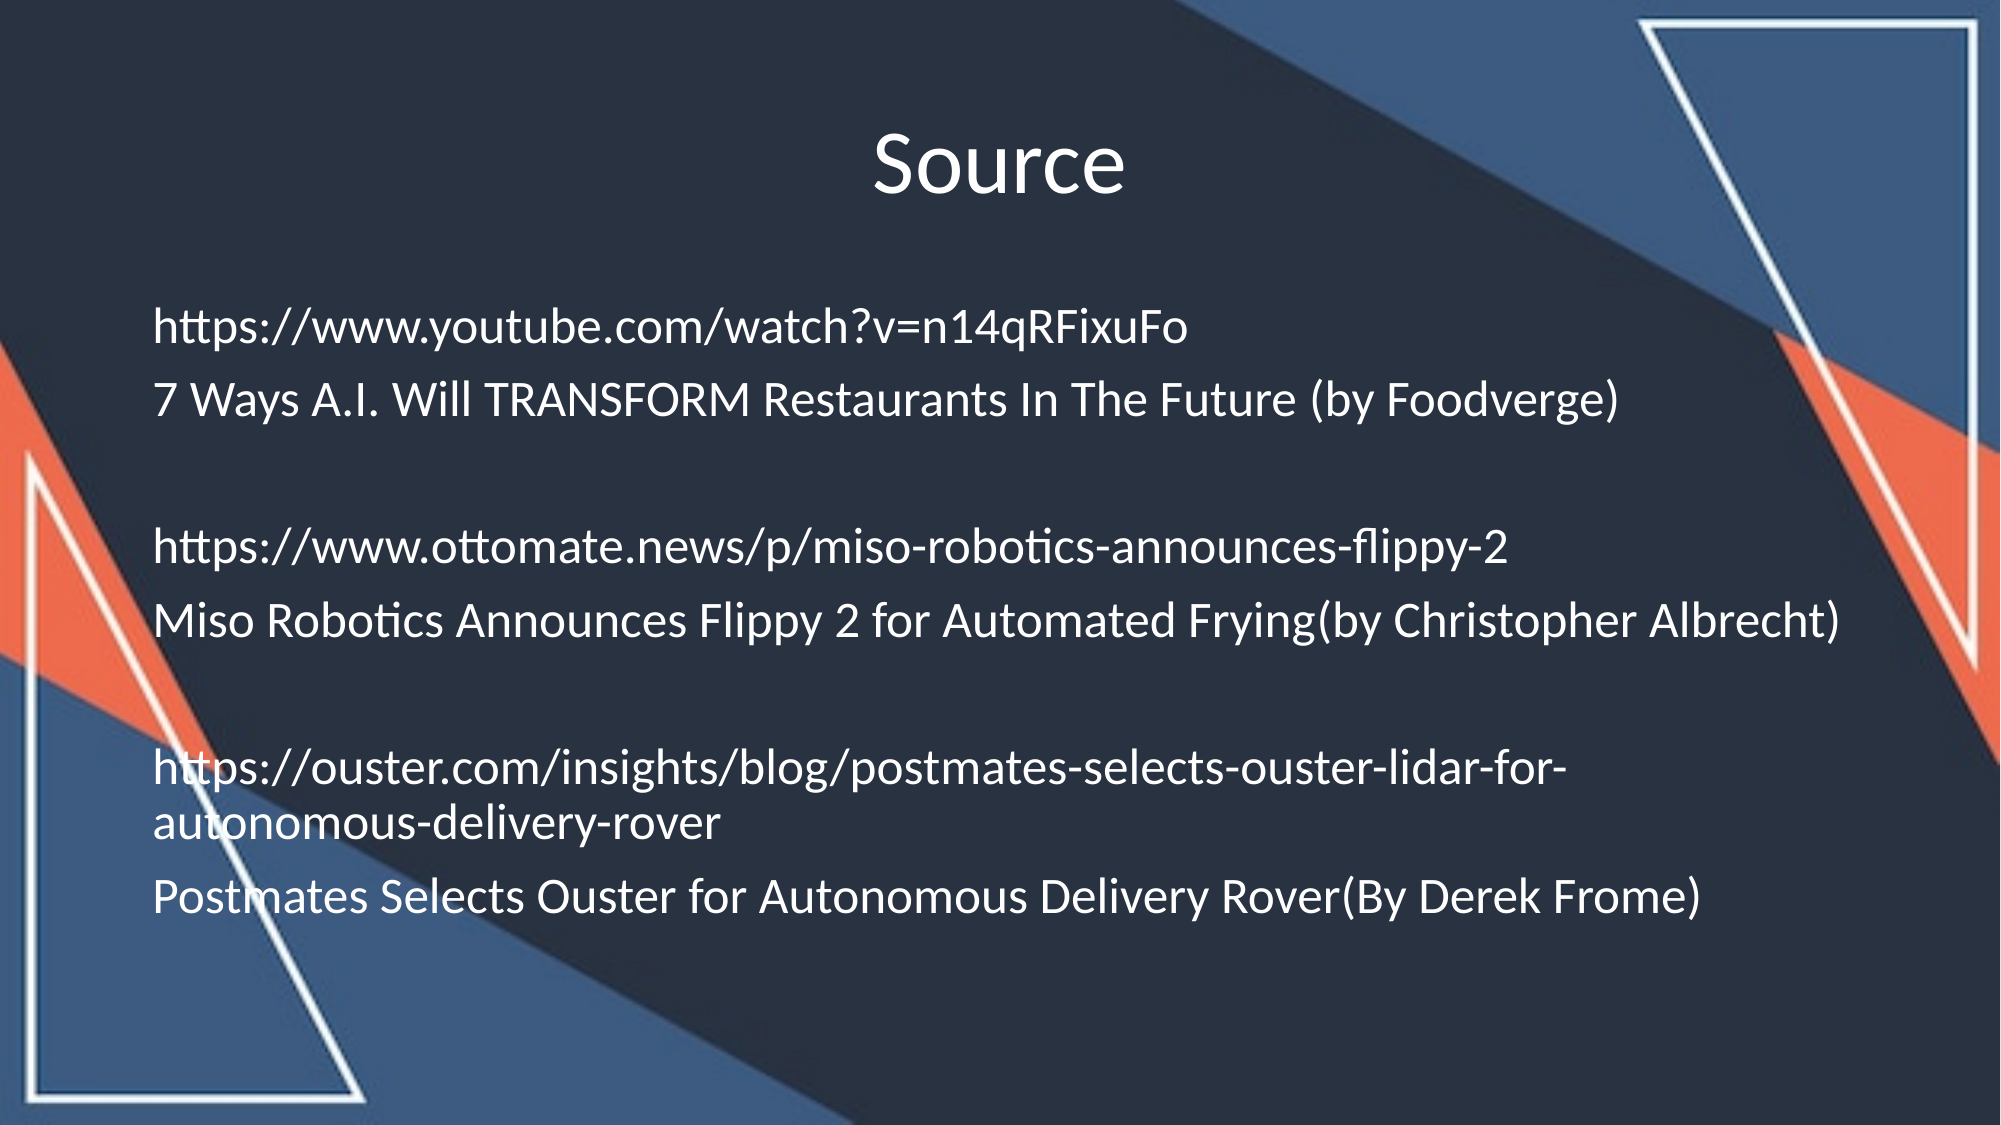

# Source
https://www.youtube.com/watch?v=n14qRFixuFo
7 Ways A.I. Will TRANSFORM Restaurants In The Future (by Foodverge)

https://www.ottomate.news/p/miso-robotics-announces-flippy-2
Miso Robotics Announces Flippy 2 for Automated Frying(by Christopher Albrecht)

https://ouster.com/insights/blog/postmates-selects-ouster-lidar-for-autonomous-delivery-rover
Postmates Selects Ouster for Autonomous Delivery Rover(By Derek Frome)